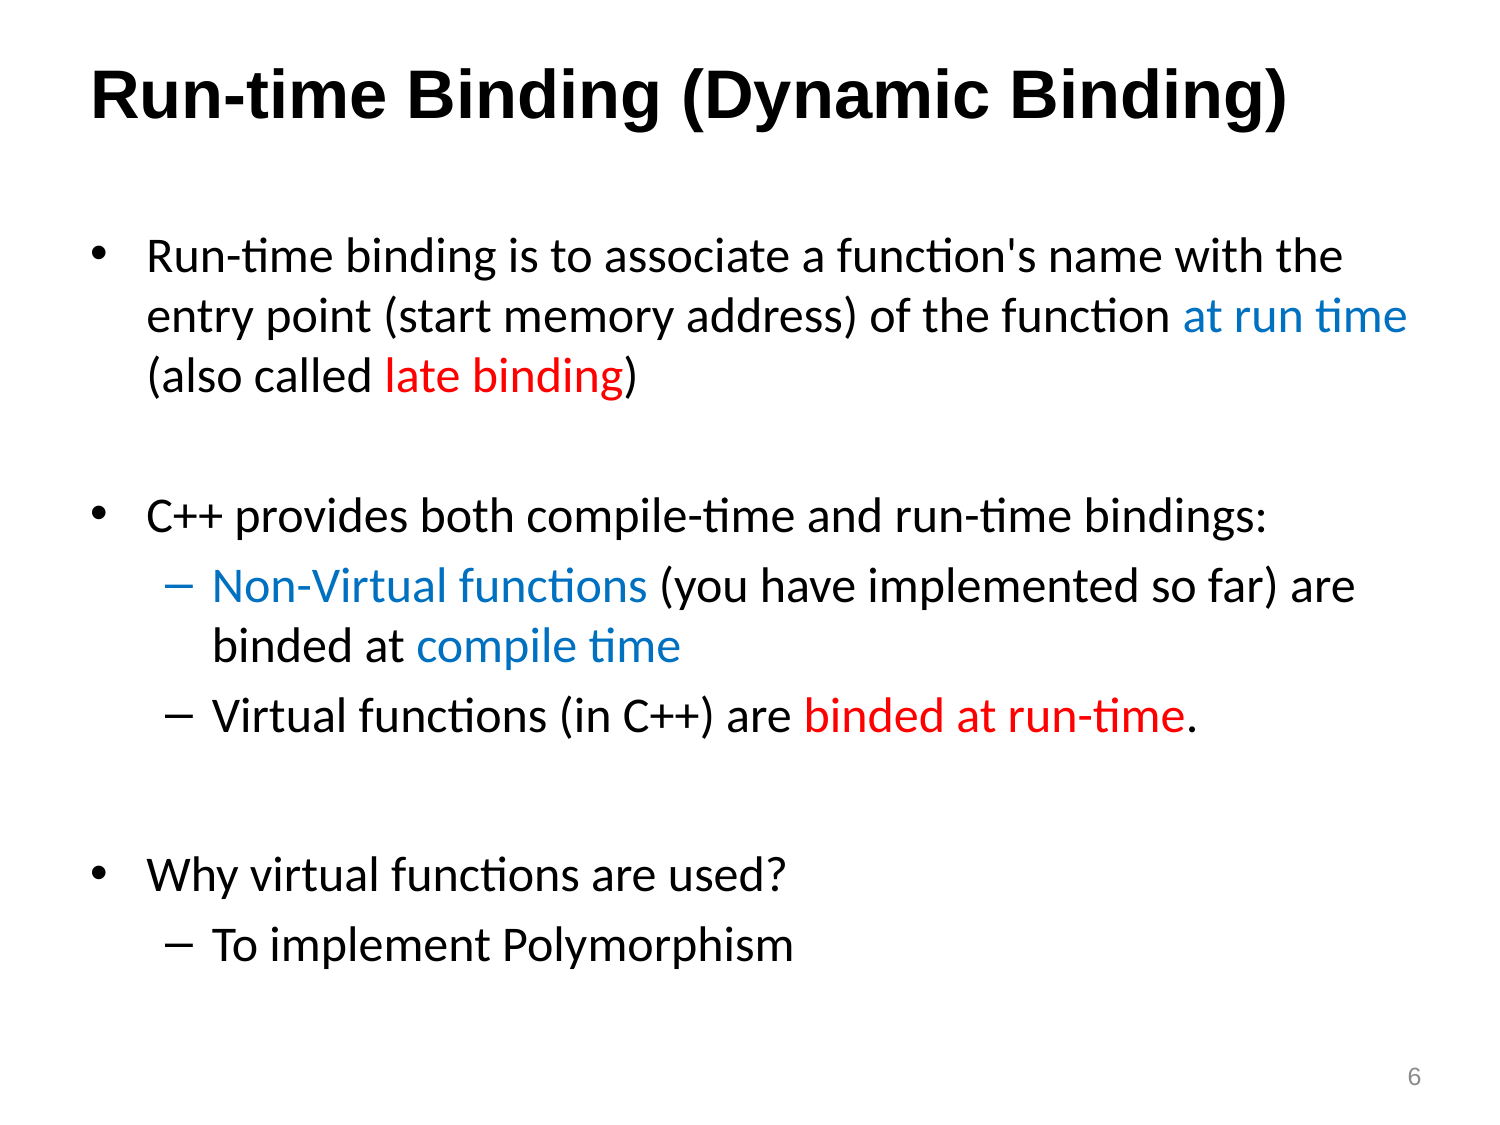

# Run-time Binding (Dynamic Binding)
Run-time binding is to associate a function's name with the entry point (start memory address) of the function at run time (also called late binding)

C++ provides both compile-time and run-time bindings:
Non-Virtual functions (you have implemented so far) are binded at compile time
Virtual functions (in C++) are binded at run-time.

Why virtual functions are used?
To implement Polymorphism

6